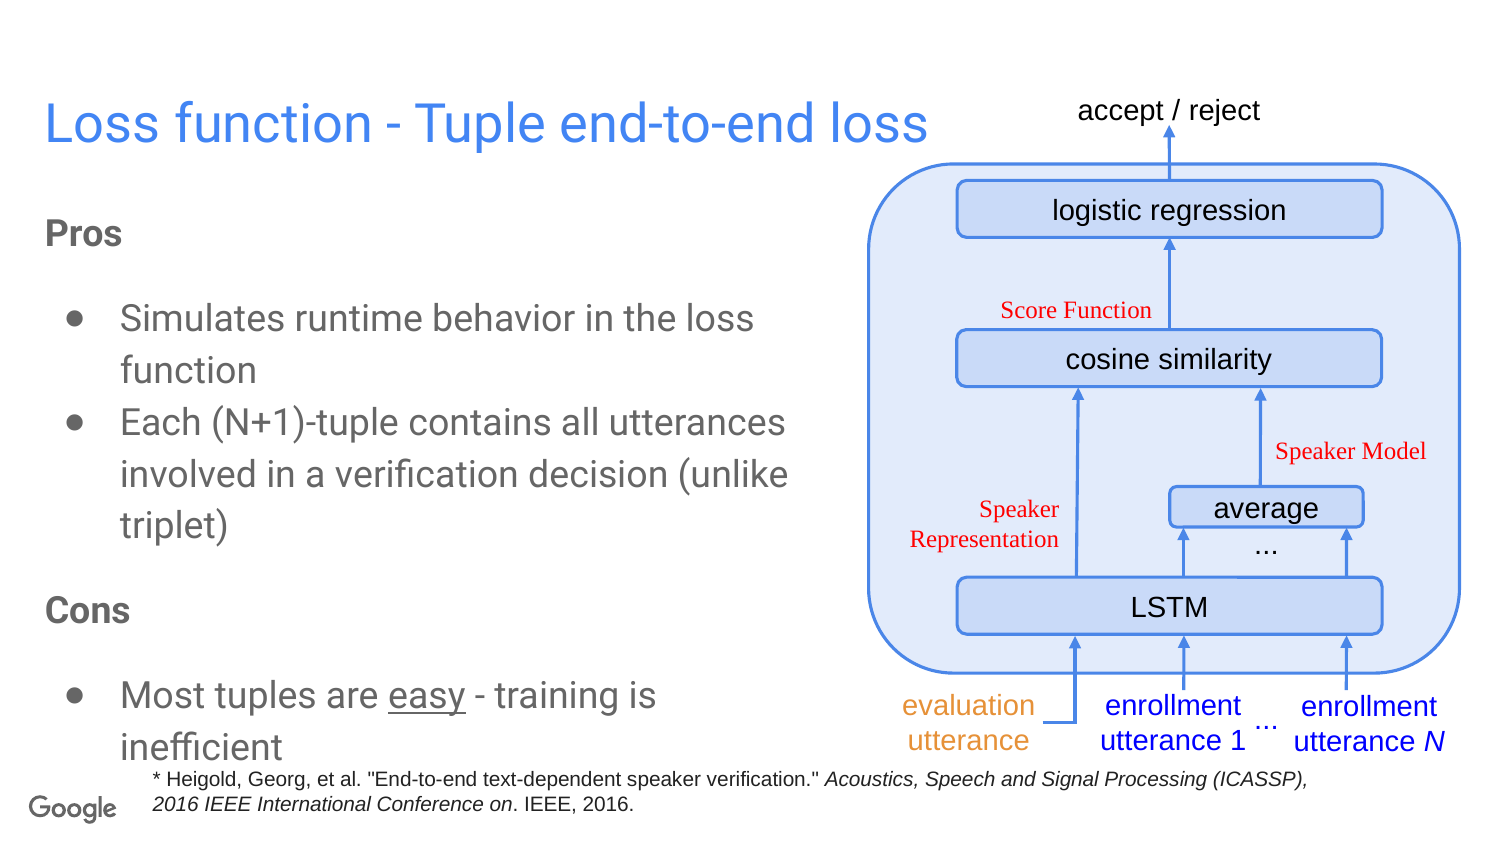

# Loss function - Tuple end-to-end loss
accept / reject

logistic regression
Score Function
cosine similarity
Speaker Model
average
Speaker
Representation

...
LSTM
...
evaluation utterance
enrollment
utterance 1
enrollment
utterance N
Pros
Simulates runtime behavior in the loss function
Each (N+1)-tuple contains all utterances involved in a verification decision (unlike triplet)
Cons
Most tuples are easy - training is inefficient
* Heigold, Georg, et al. "End-to-end text-dependent speaker verification." Acoustics, Speech and Signal Processing (ICASSP), 2016 IEEE International Conference on. IEEE, 2016.